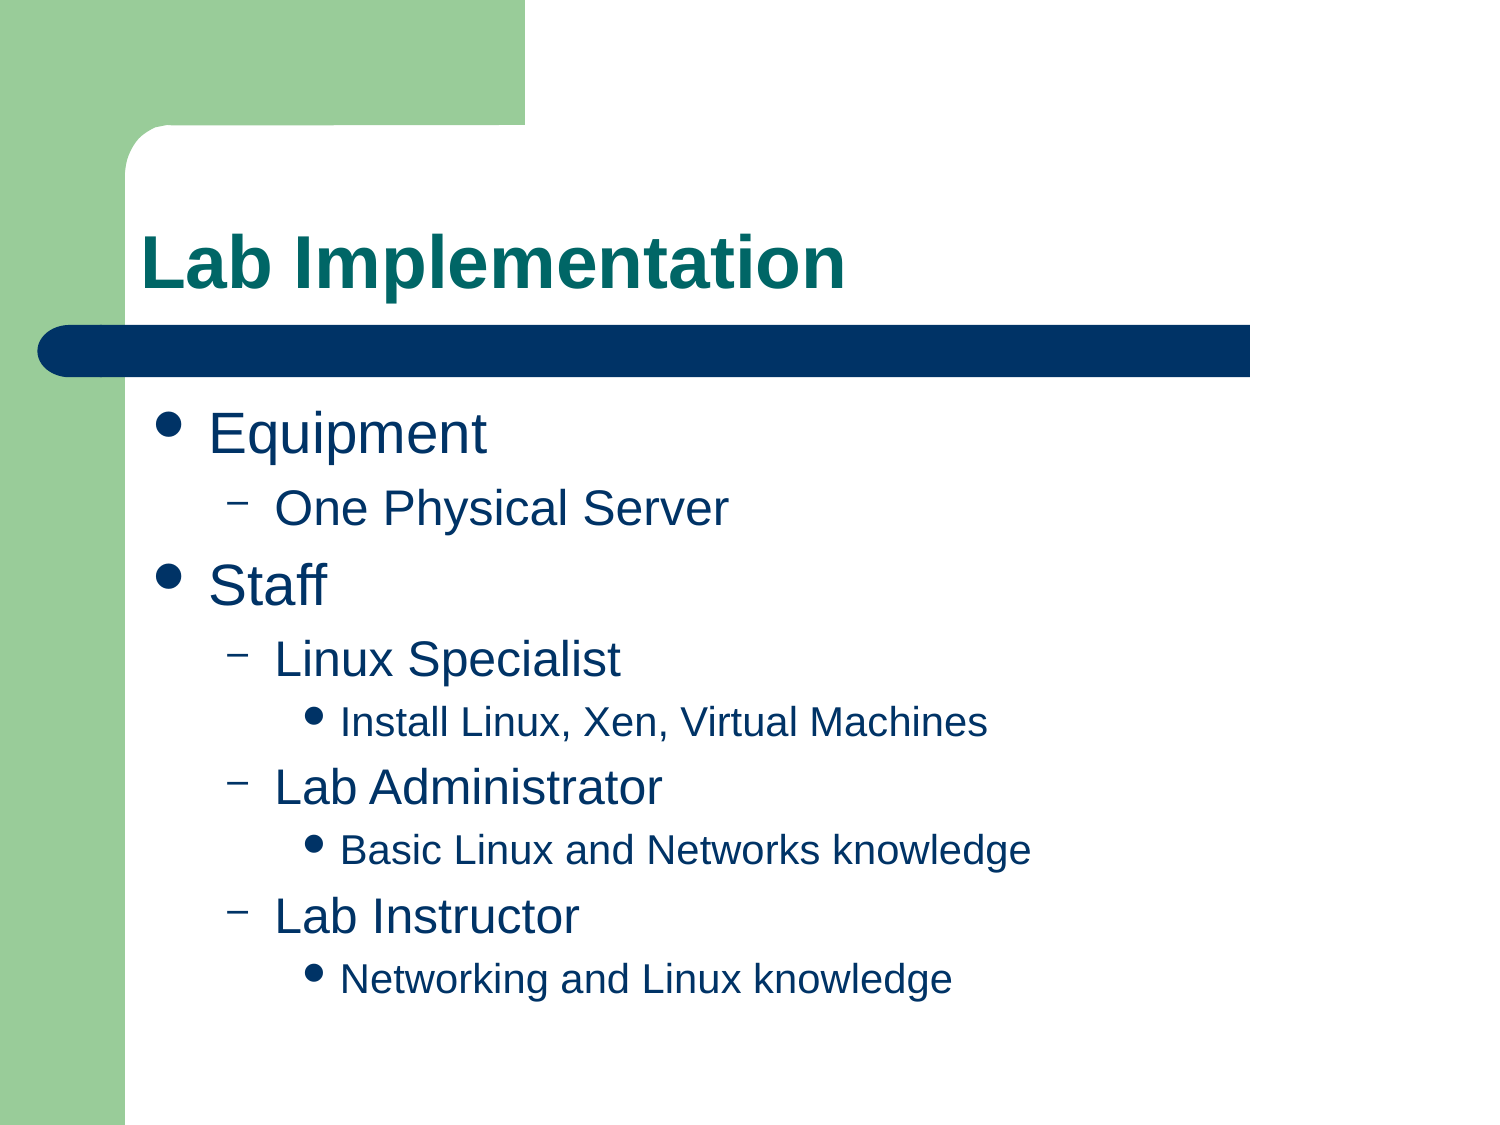

# Lab Implementation
Equipment
One Physical Server
Staff
Linux Specialist
Install Linux, Xen, Virtual Machines
Lab Administrator
Basic Linux and Networks knowledge
Lab Instructor
Networking and Linux knowledge